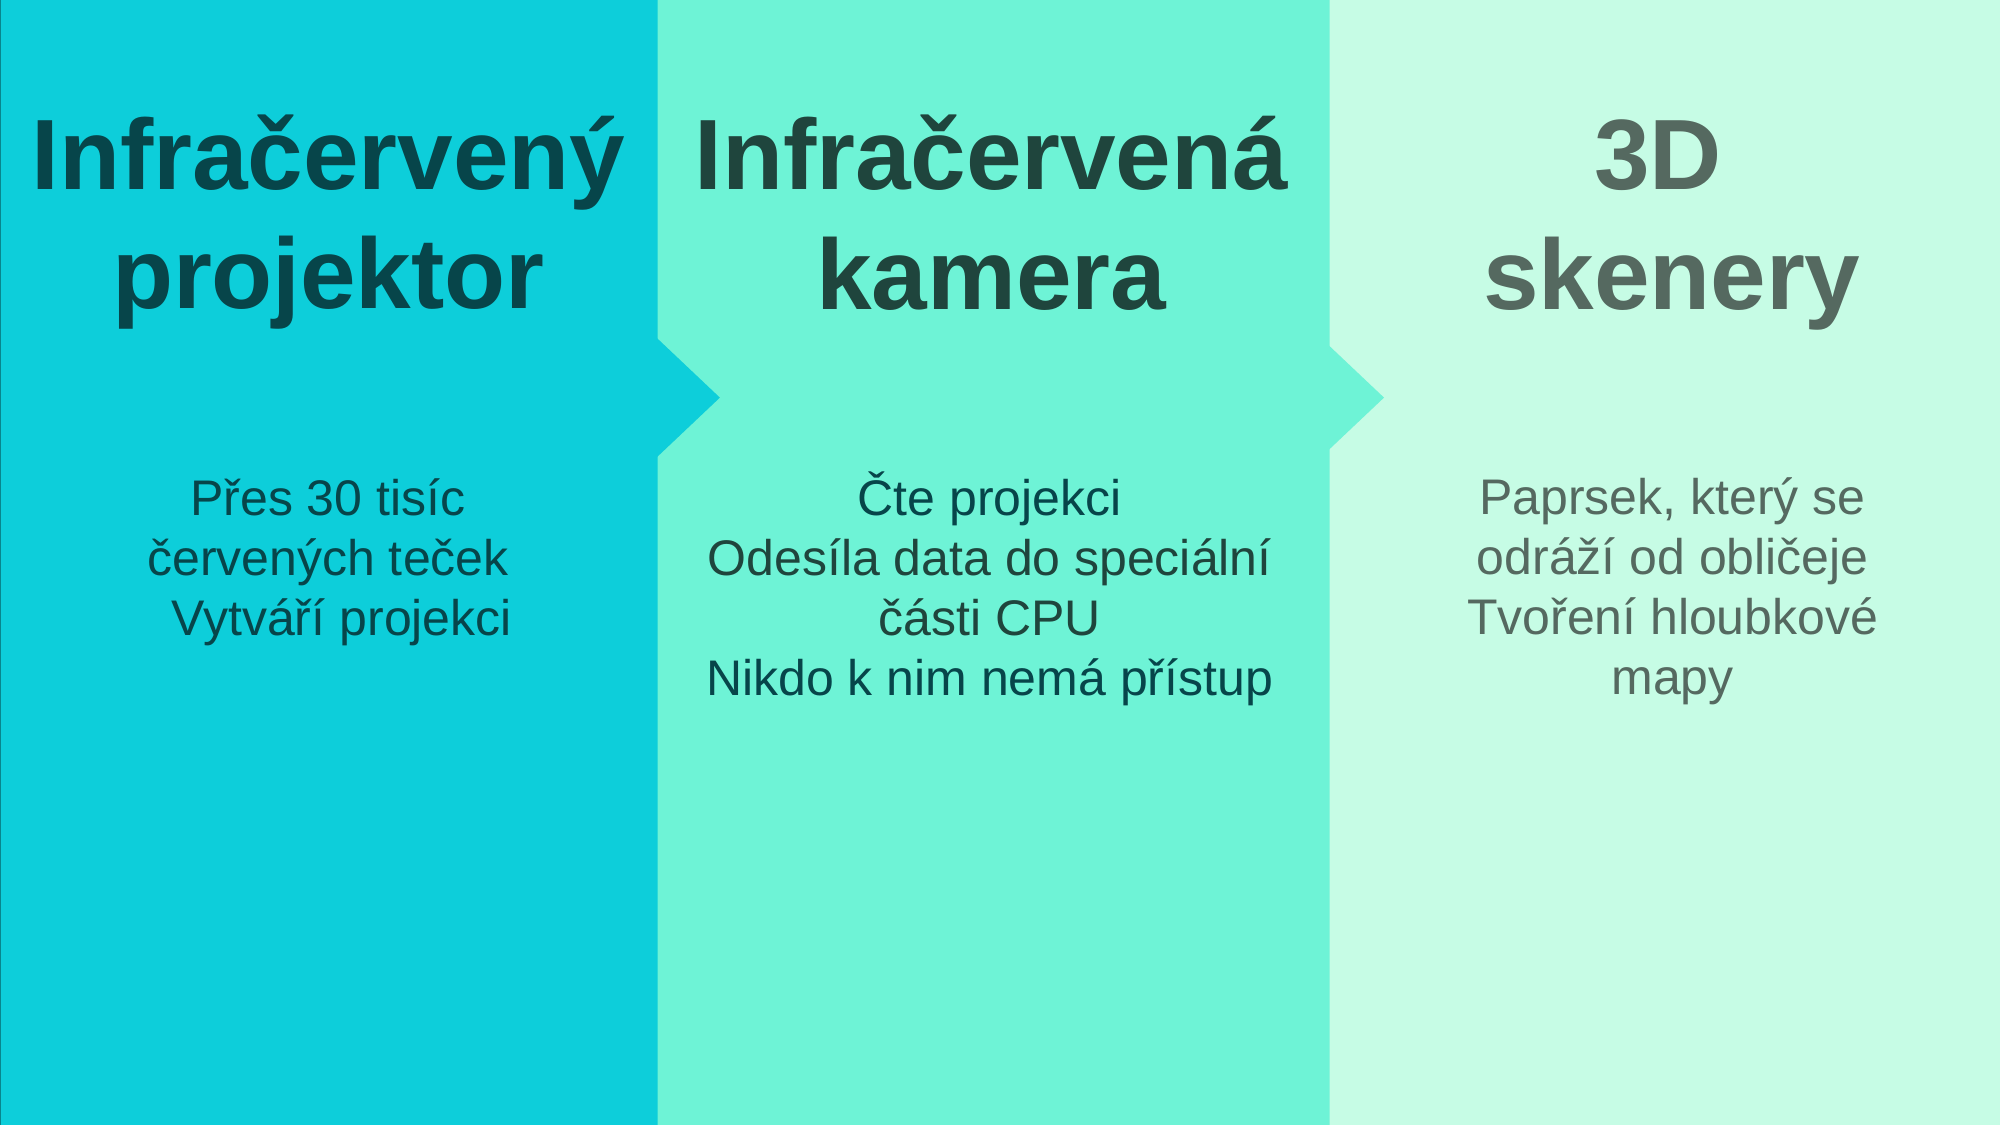

Infračervený projektor

Přes 30 tisíc červených teček
  Vytváří projekci

Infračervená kamera

Čte projekci
Odesíla data do speciální části CPU
Nikdo k nim nemá přístup

3D
skenery
Paprsek, který se odráží od obličeje
Tvoření hloubkové mapy
10/3/2024
#

2